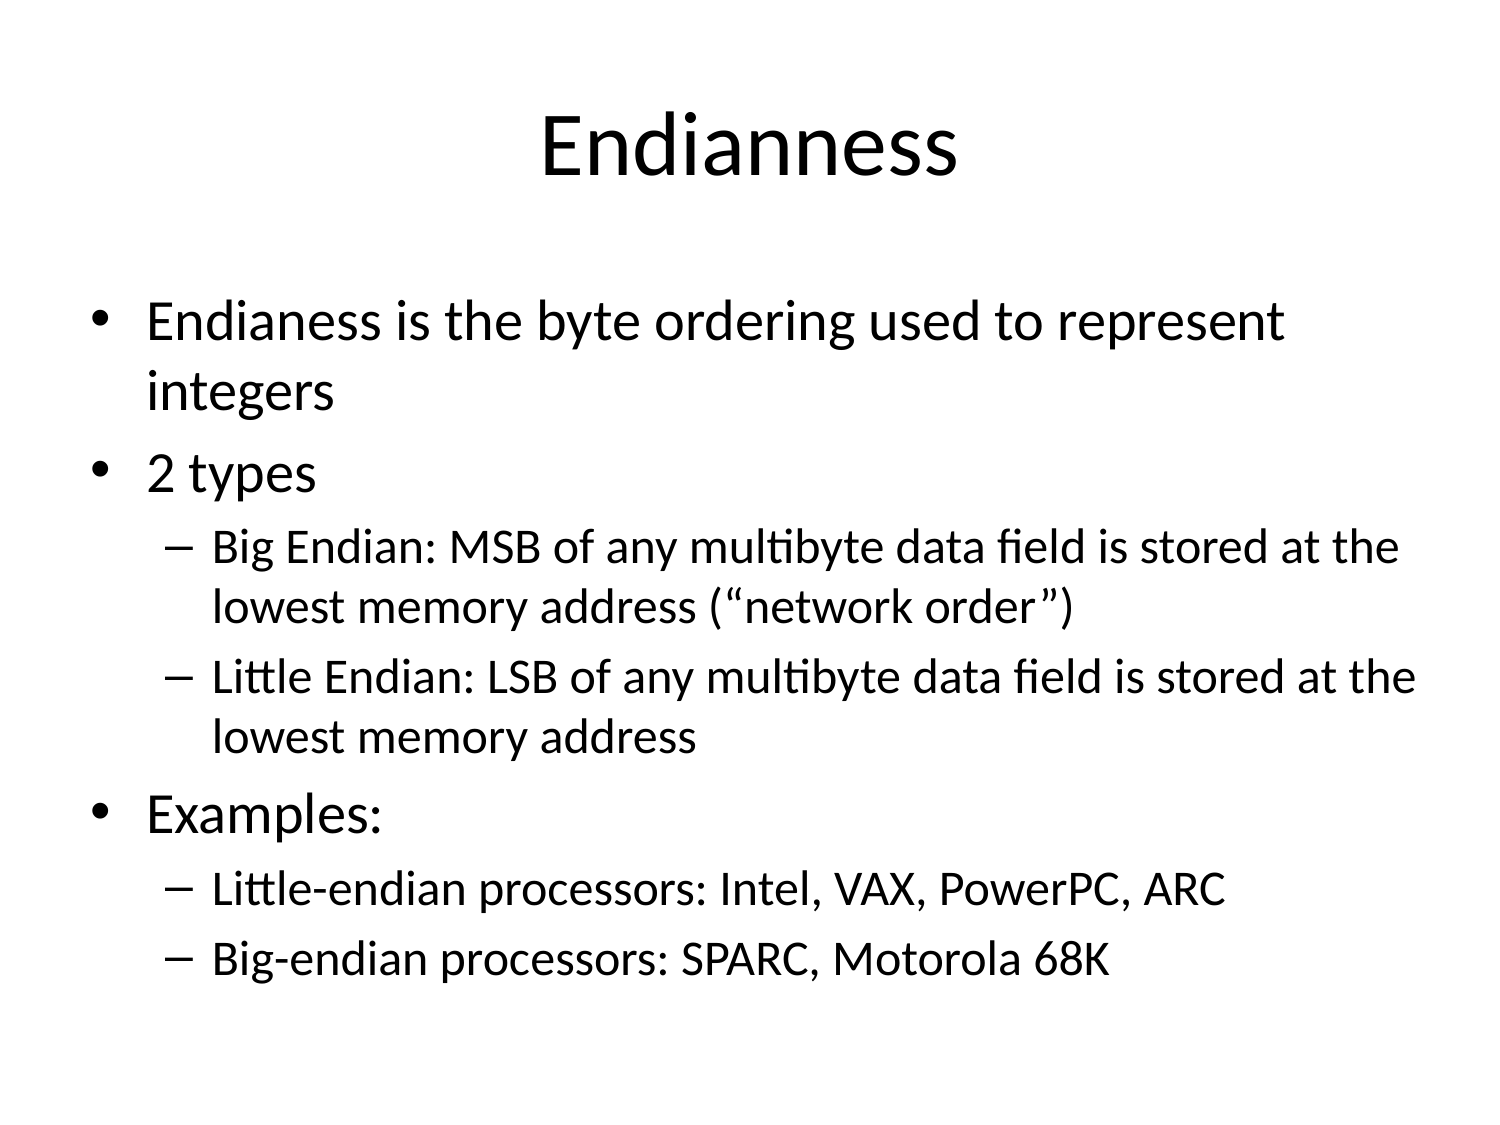

Endianness
Endianess is the byte ordering used to represent integers
2 types
Big Endian: MSB of any multibyte data field is stored at the lowest memory address (“network order”)
Little Endian: LSB of any multibyte data field is stored at the lowest memory address
Examples:
Little-endian processors: Intel, VAX, PowerPC, ARC
Big-endian processors: SPARC, Motorola 68K